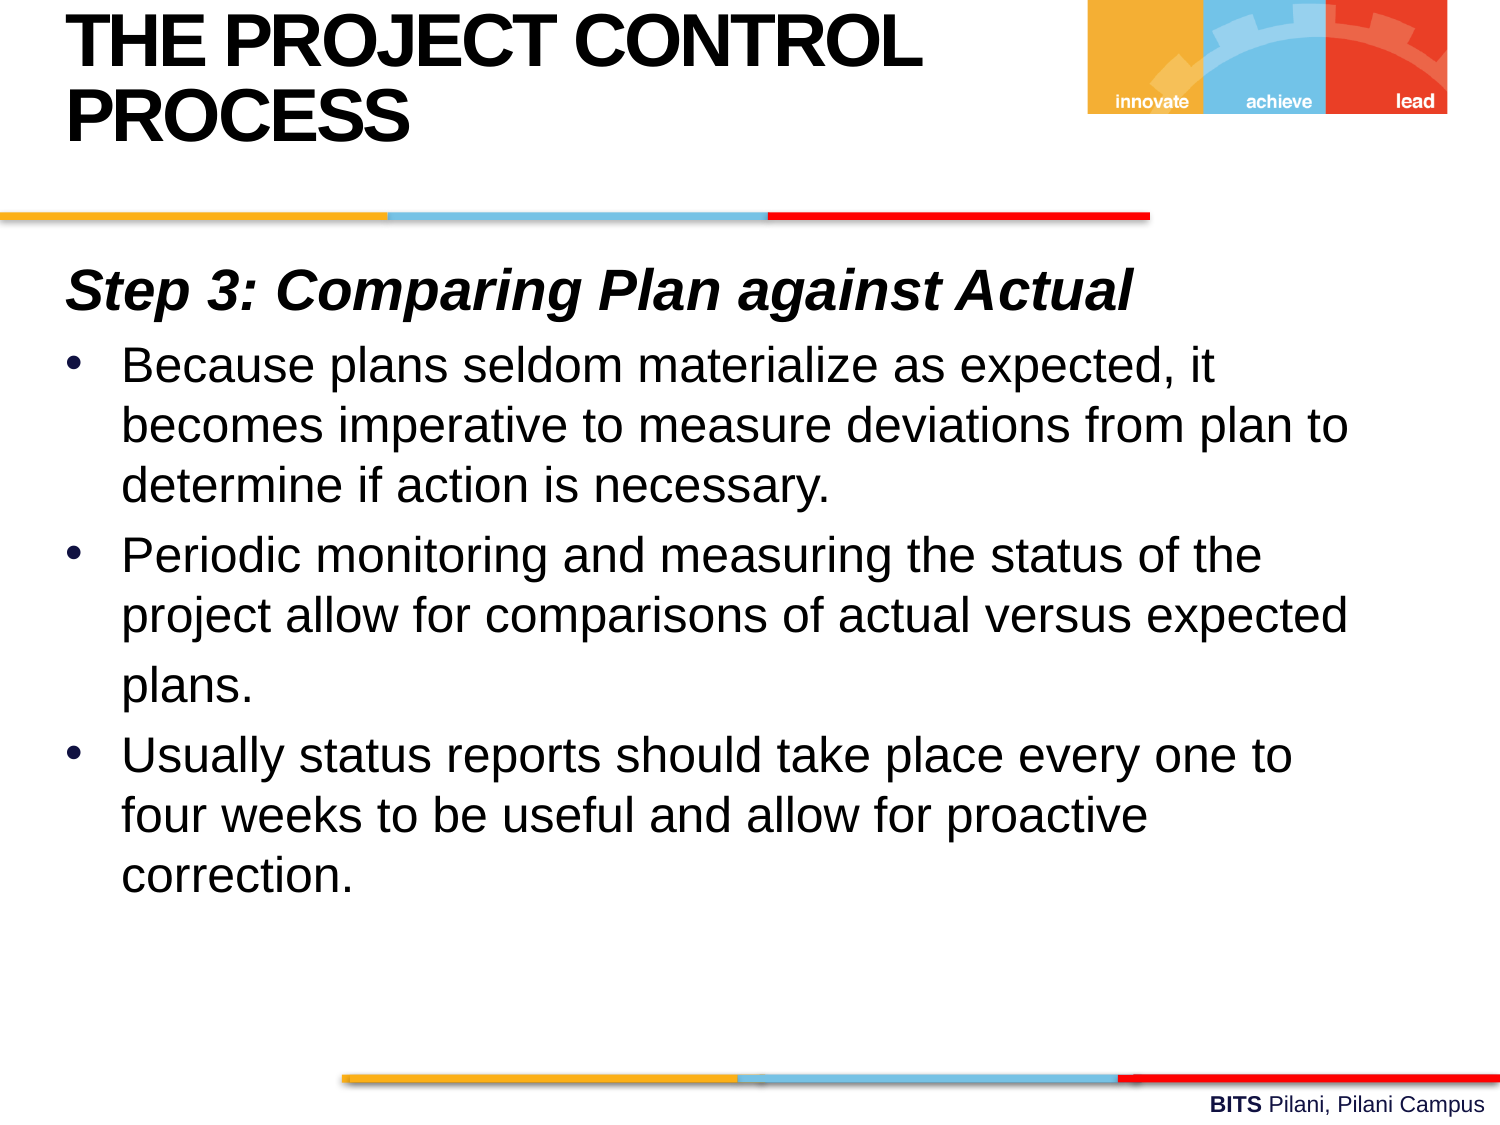

THE PROJECT CONTROL PROCESS

Step 3: Comparing Plan against Actual
Because plans seldom materialize as expected, it becomes imperative to measure deviations from plan to determine if action is necessary.
Periodic monitoring and measuring the status of the project allow for comparisons of actual versus expected
    plans.
Usually status reports should take place every one to four weeks to be useful and allow for proactive correction.